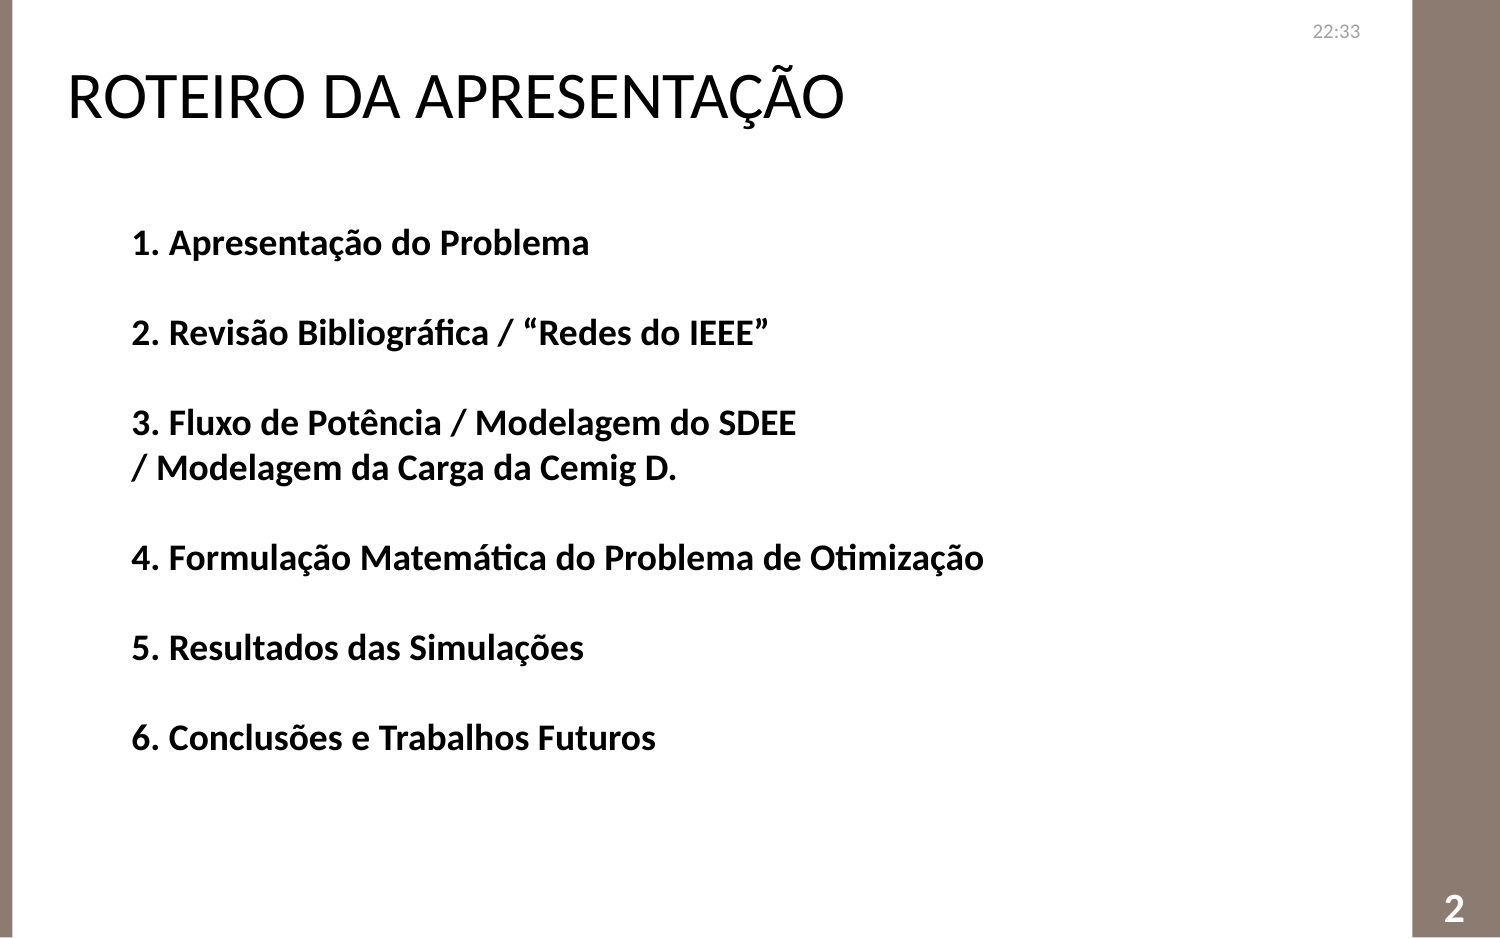

Roteiro da Apresentação
22:33
#
1. Apresentação do Problema

2. Revisão Bibliográfica / “Redes do IEEE”

3. Fluxo de Potência / Modelagem do SDEE
/ Modelagem da Carga da Cemig D.

4. Formulação Matemática do Problema de Otimização

5. Resultados das Simulações

6. Conclusões e Trabalhos Futuros

2